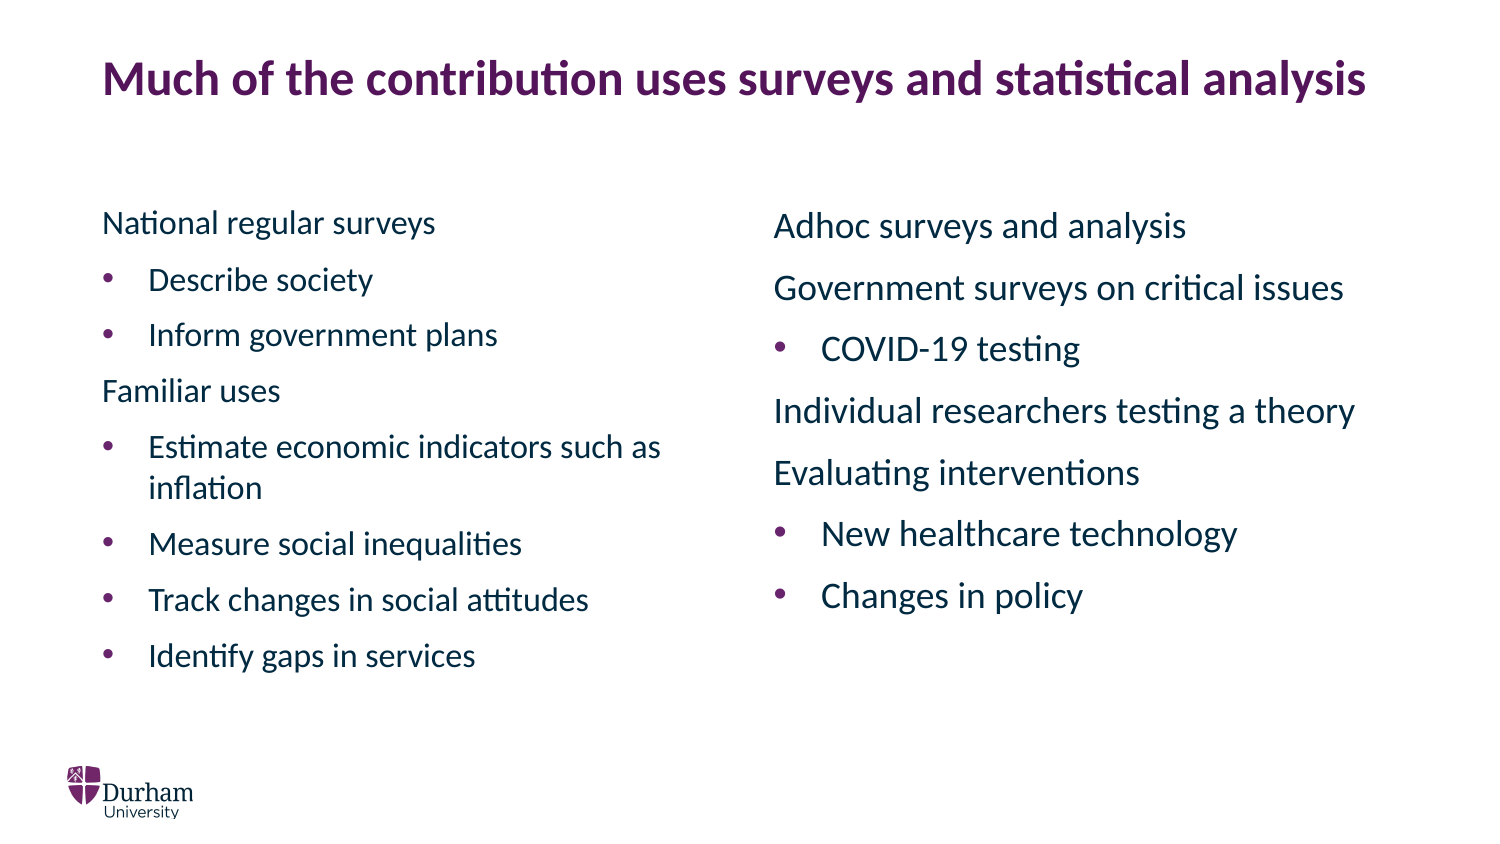

# Much of the contribution uses surveys and statistical analysis
National regular surveys
Describe society
Inform government plans
Familiar uses
Estimate economic indicators such as inflation
Measure social inequalities
Track changes in social attitudes
Identify gaps in services

Adhoc surveys and analysis
Government surveys on critical issues
COVID-19 testing
Individual researchers testing a theory
Evaluating interventions
New healthcare technology
Changes in policy